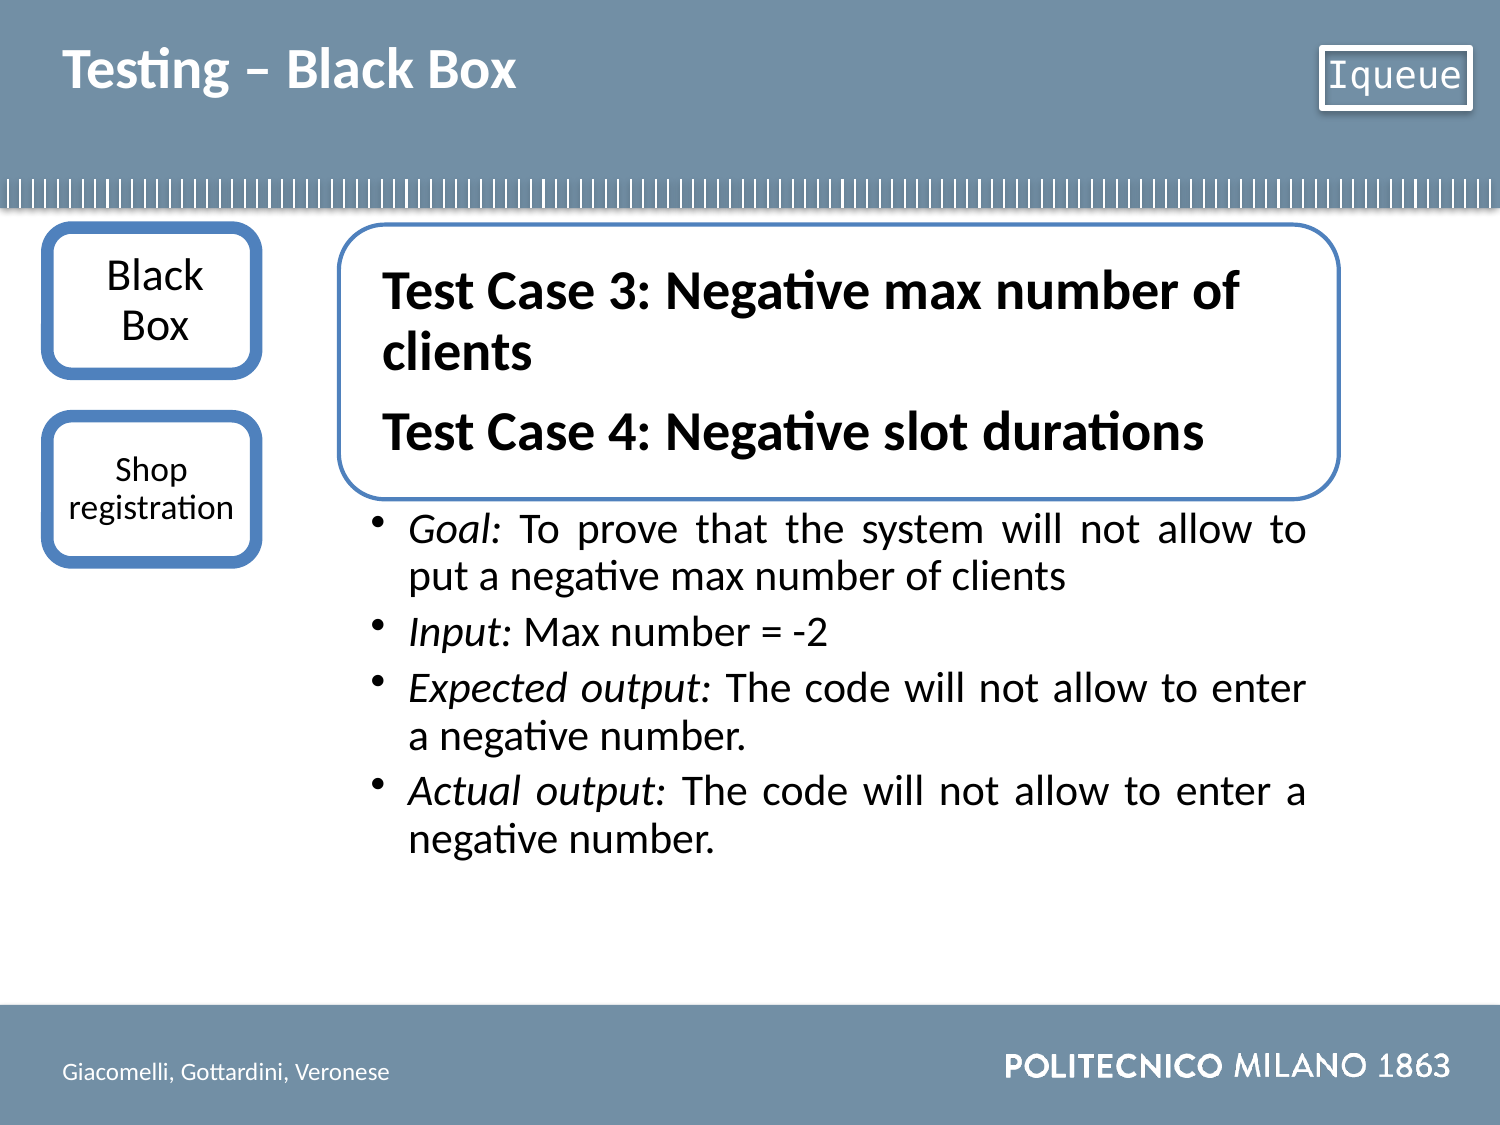

# Testing – Black Box
𝙸𝚚𝚞𝚎𝚞𝚎

Black Box
Test Case 3: Negative max number of clients
Test Case 4: Negative slot durations
Goal: To prove that the system will not allow to put a negative max number of clients
Input: Max number = -2
Expected output: The code will not allow to enter a negative number.
Actual output: The code will not allow to enter a negative number.

Shop registration
Giacomelli, Gottardini, Veronese